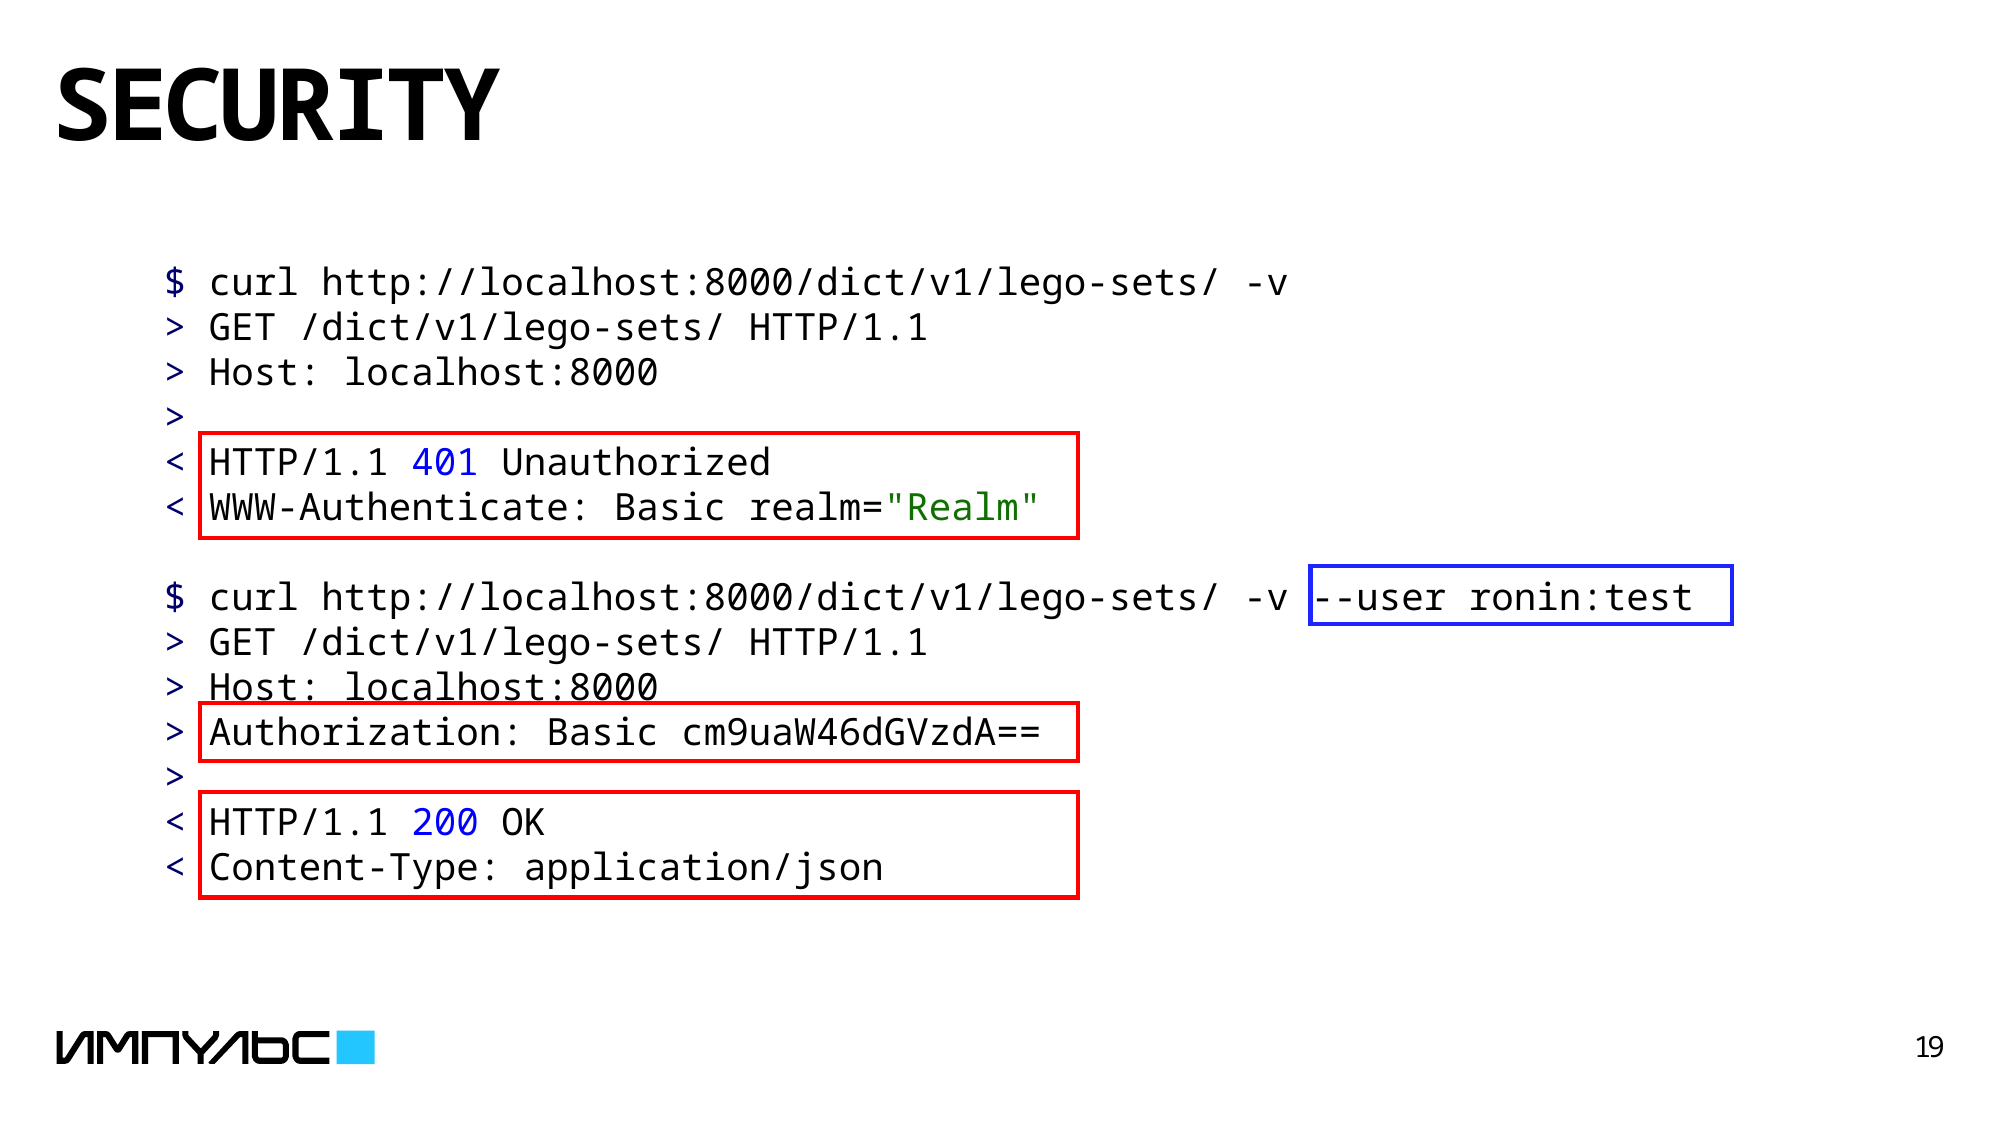

# Security
$ curl http://localhost:8000/dict/v1/lego-sets/ -v
> GET /dict/v1/lego-sets/ HTTP/1.1
> Host: localhost:8000
>
< HTTP/1.1 401 Unauthorized
< WWW-Authenticate: Basic realm="Realm"

$ curl http://localhost:8000/dict/v1/lego-sets/ -v --user ronin:test
> GET /dict/v1/lego-sets/ HTTP/1.1
> Host: localhost:8000
> Authorization: Basic cm9uaW46dGVzdA==
>
< HTTP/1.1 200 OK
< Content-Type: application/json

19